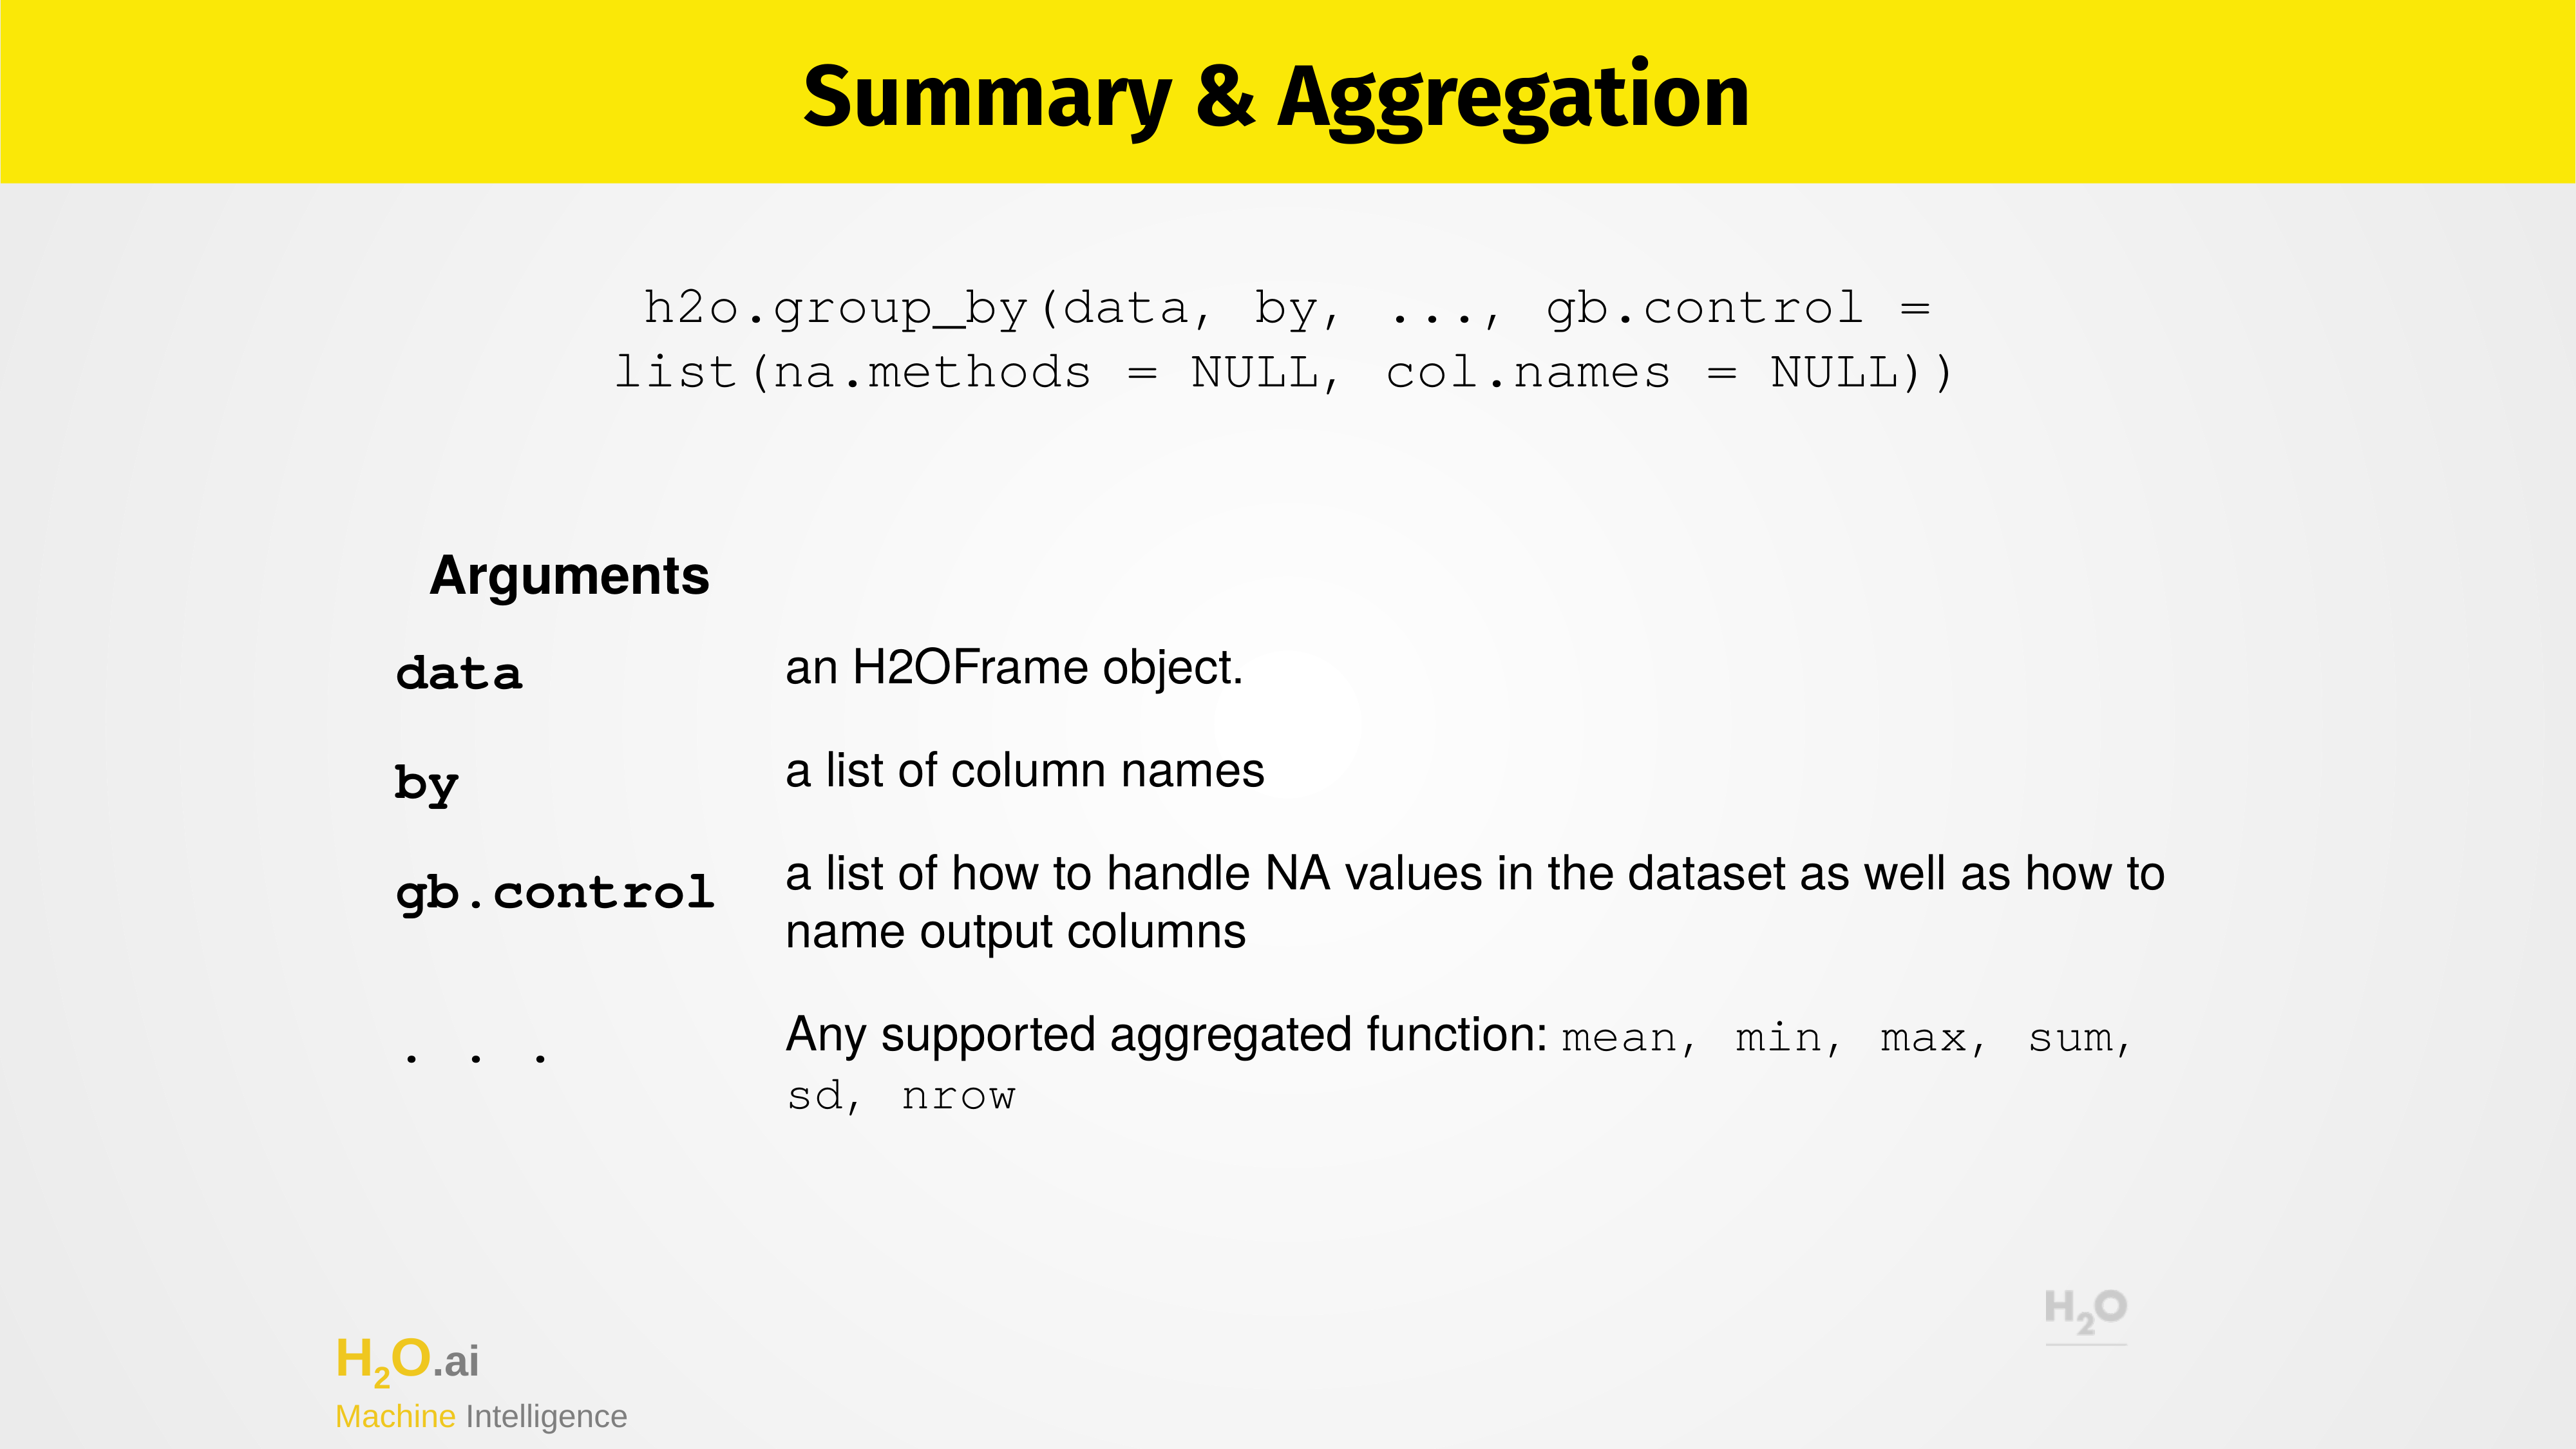

# Summary & Aggregation
h2o.group_by(data, by, ..., gb.control = list(na.methods = NULL, col.names = NULL))

Arguments

data

by

gb.control

. . .
an H2OFrame object.

a list of column names

a list of how to handle NA values in the dataset as well as how to name output columns

Any supported aggregated function: mean, min, max, sum, sd, nrow